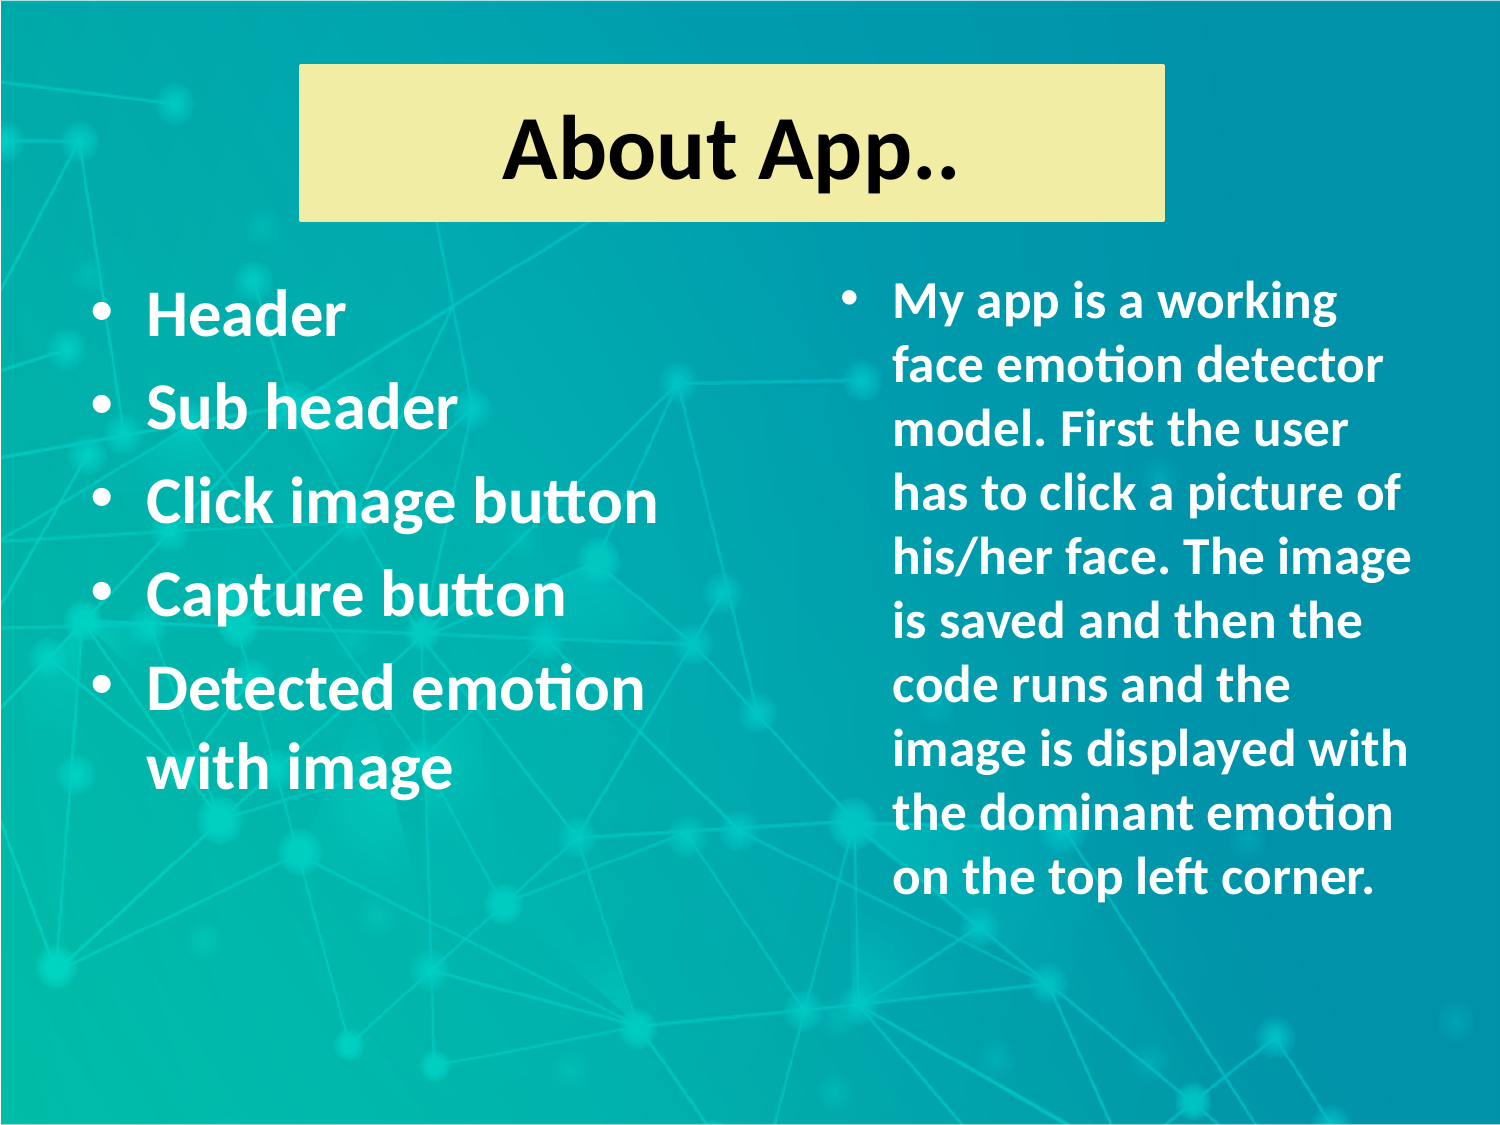

About App..
My app is a working face emotion detector model. First the user has to click a picture of his/her face. The image is saved and then the code runs and the image is displayed with the dominant emotion on the top left corner.
Header
Sub header
Click image button
Capture button
Detected emotion with image